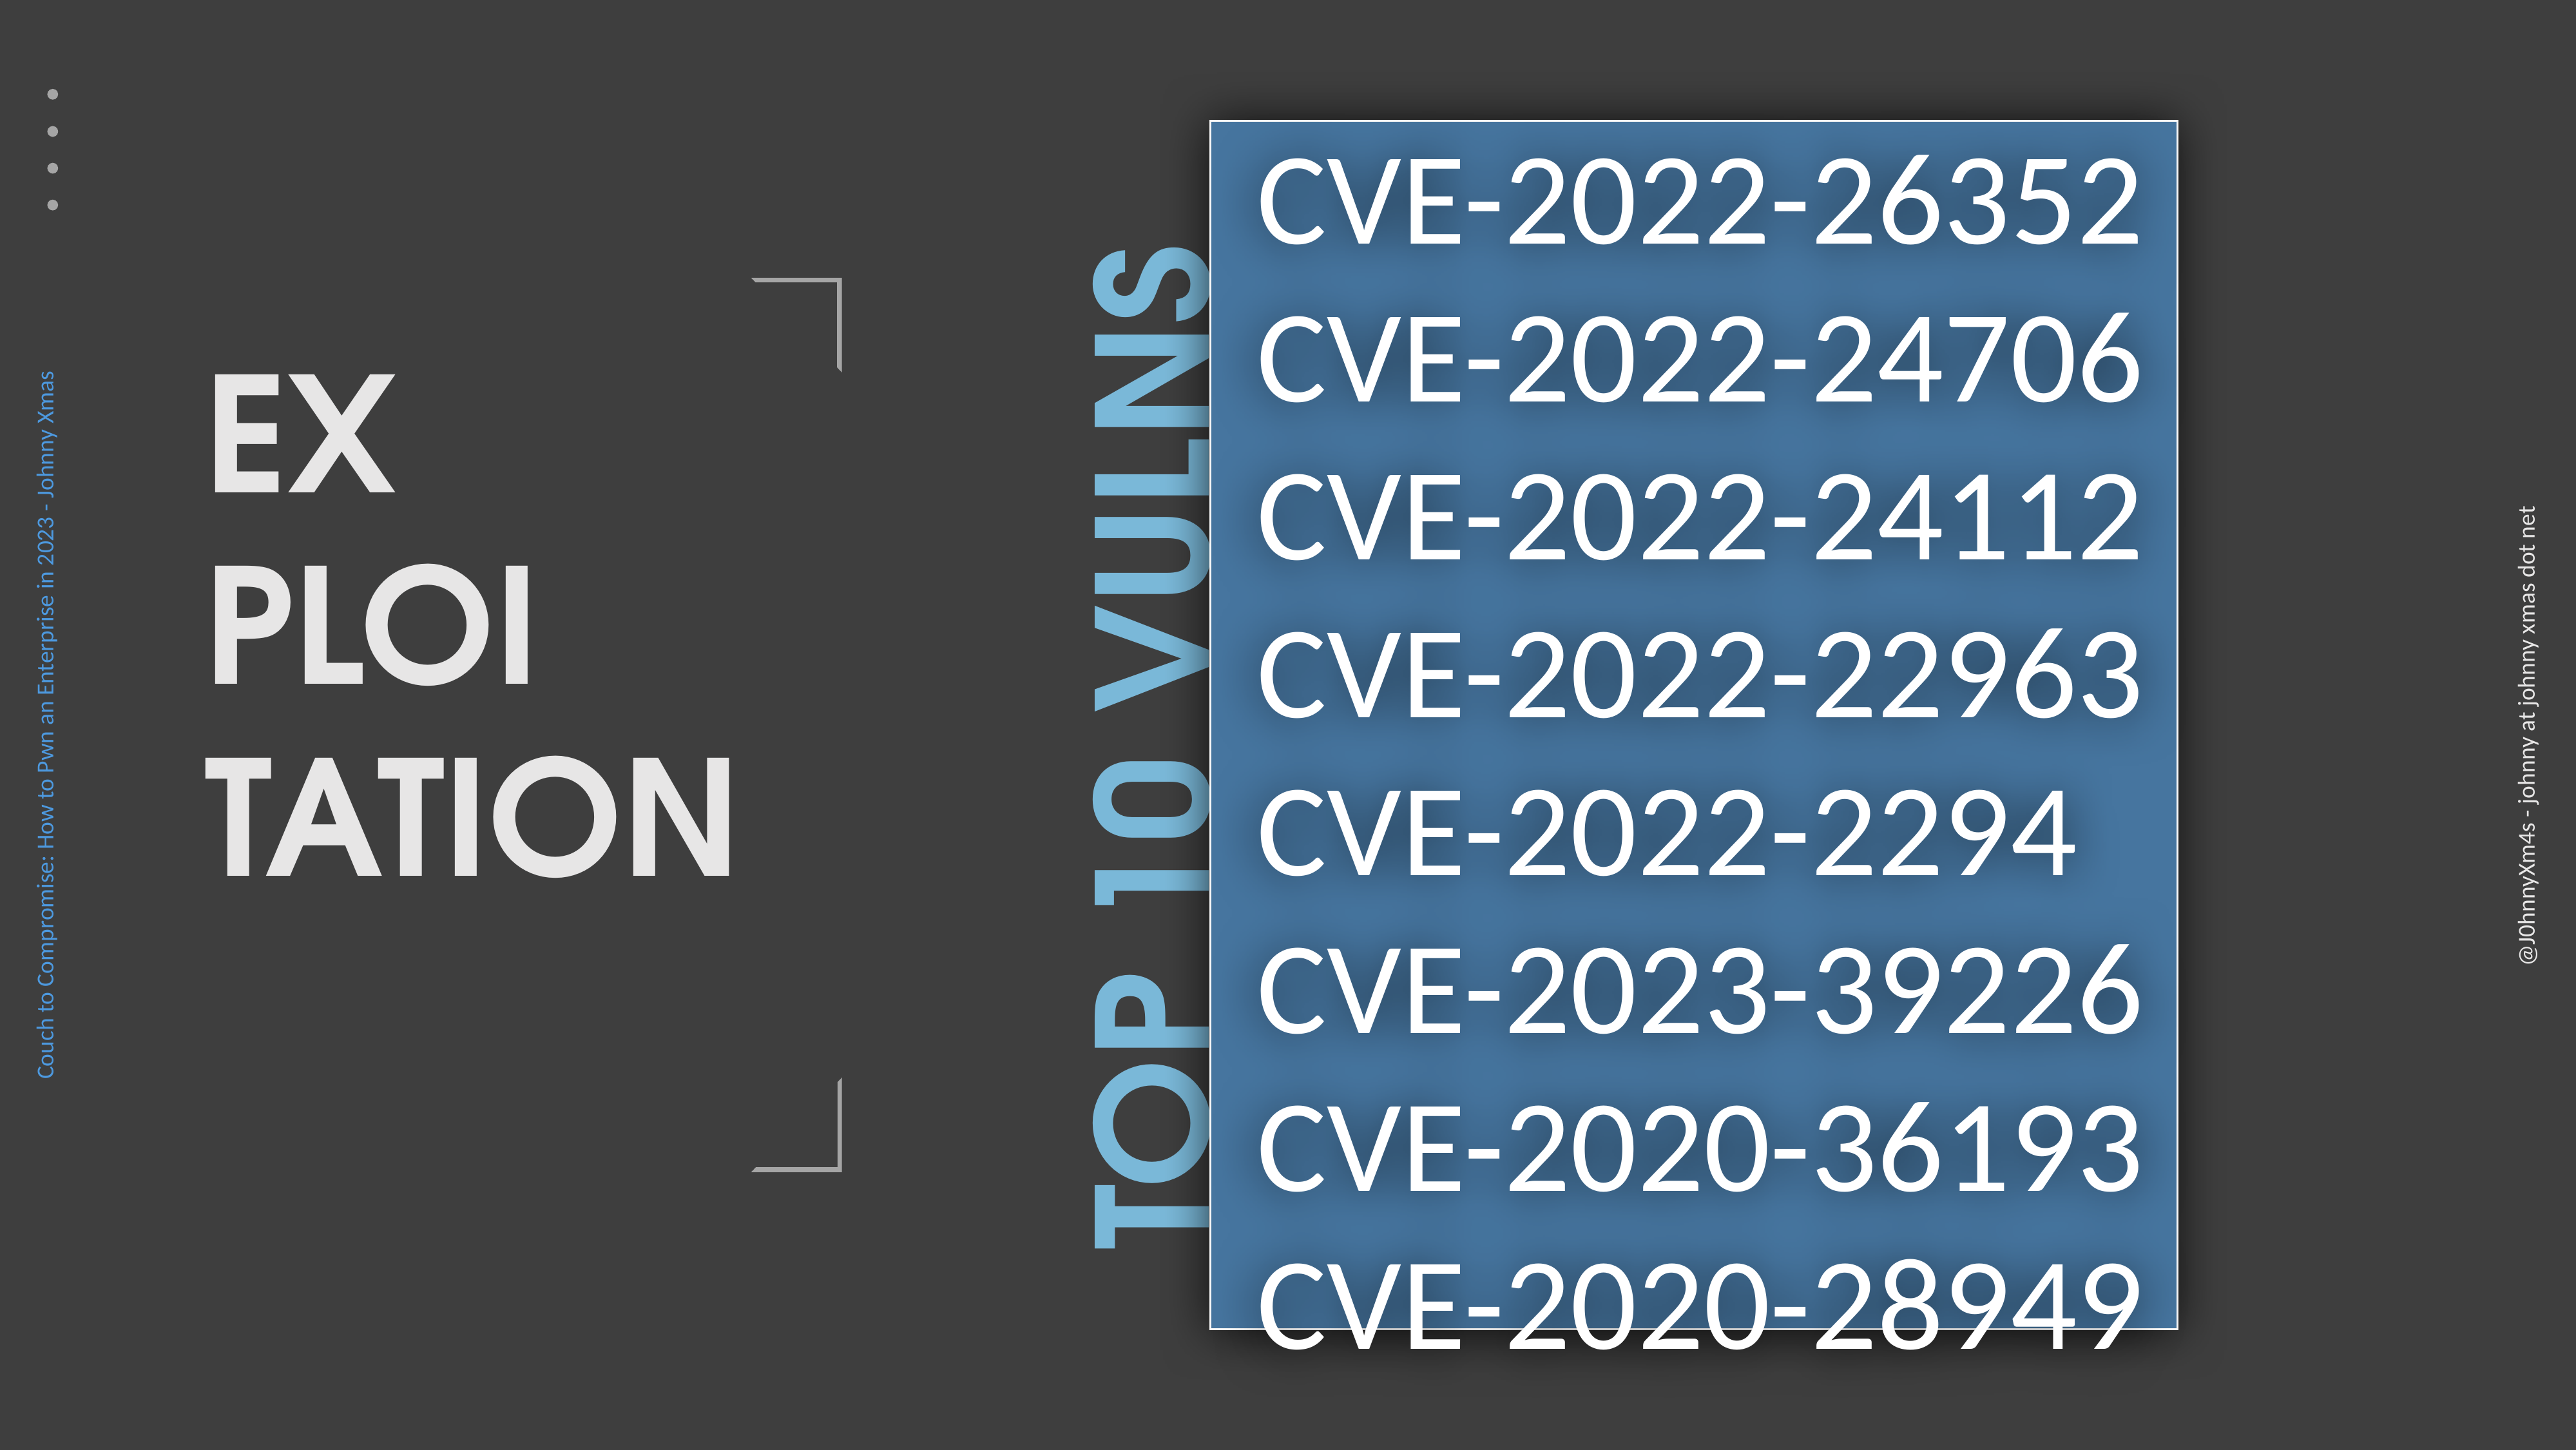

CVE-2022-26352
CVE-2022-24706
CVE-2022-24112
CVE-2022-22963
CVE-2022-2294
CVE-2023-39226
CVE-2020-36193
CVE-2020-28949

EX
PLOI
TATION
TOP 10 VULNS

21